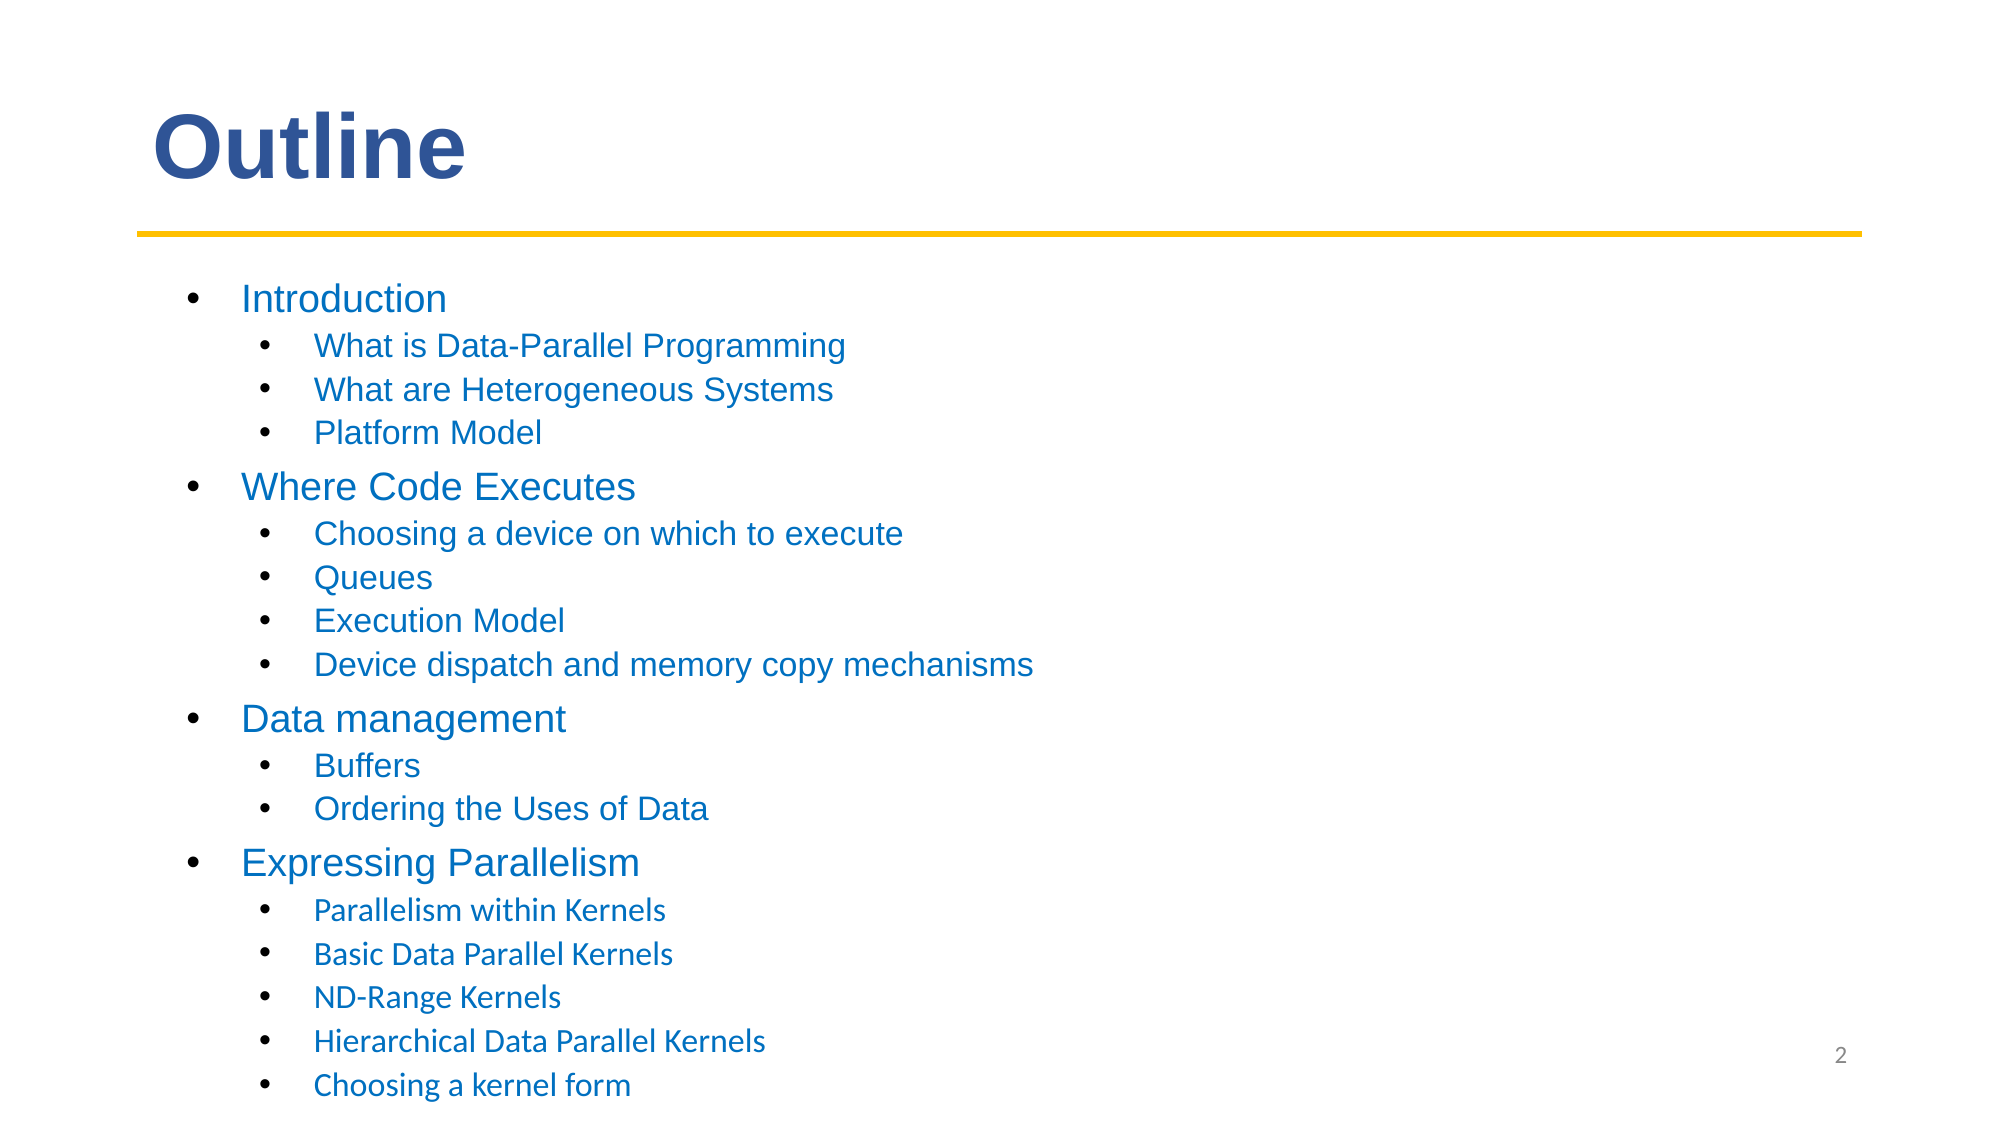

Outline
Introduction
What is Data-Parallel Programming
What are Heterogeneous Systems
Platform Model
Where Code Executes
Choosing a device on which to execute
Queues
Execution Model
Device dispatch and memory copy mechanisms
Data management
Buffers
Ordering the Uses of Data
Expressing Parallelism
Parallelism within Kernels
Basic Data Parallel Kernels
ND-Range Kernels
Hierarchical Data Parallel Kernels
Choosing a kernel form

2